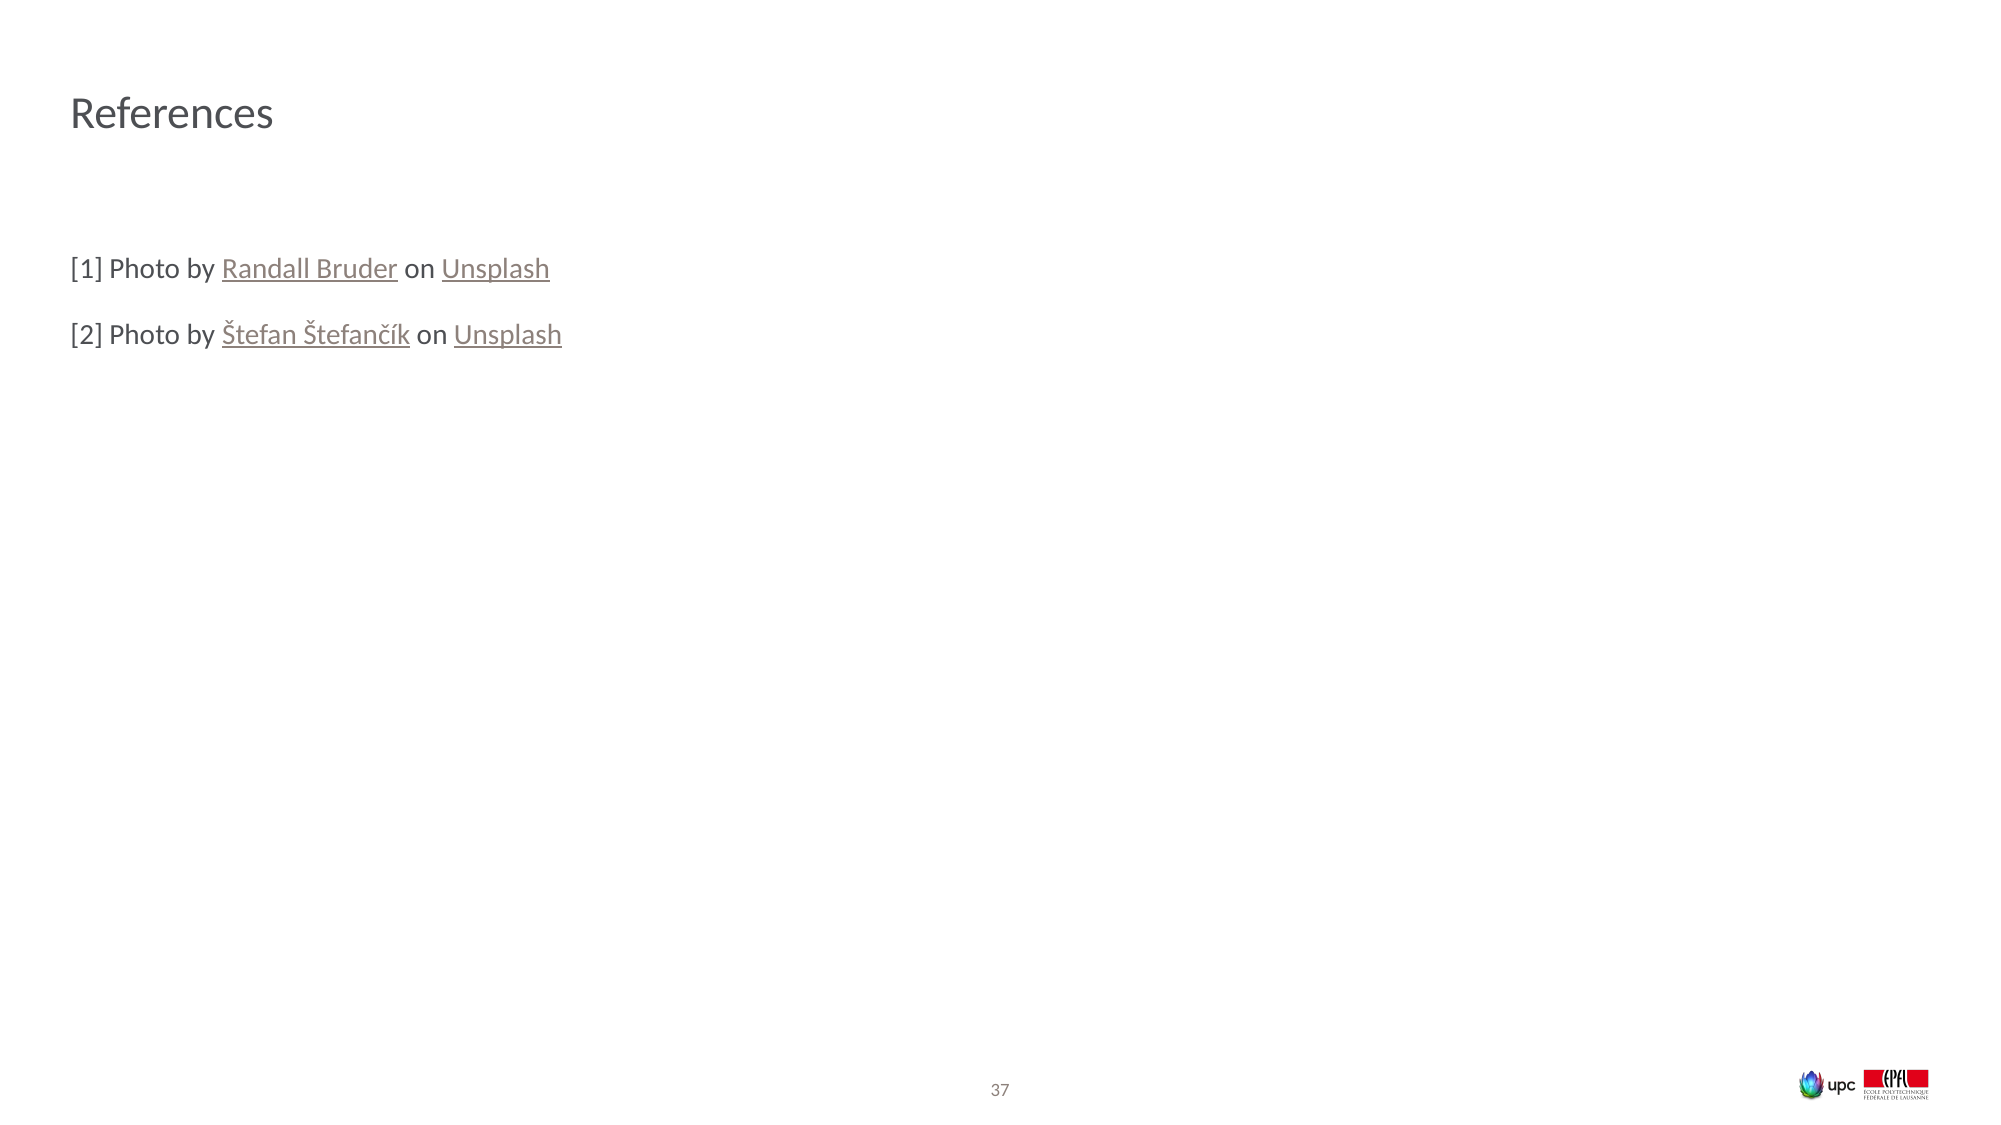

# References

[1] Photo by Randall Bruder on Unsplash
[2] Photo by Štefan Štefančík on Unsplash